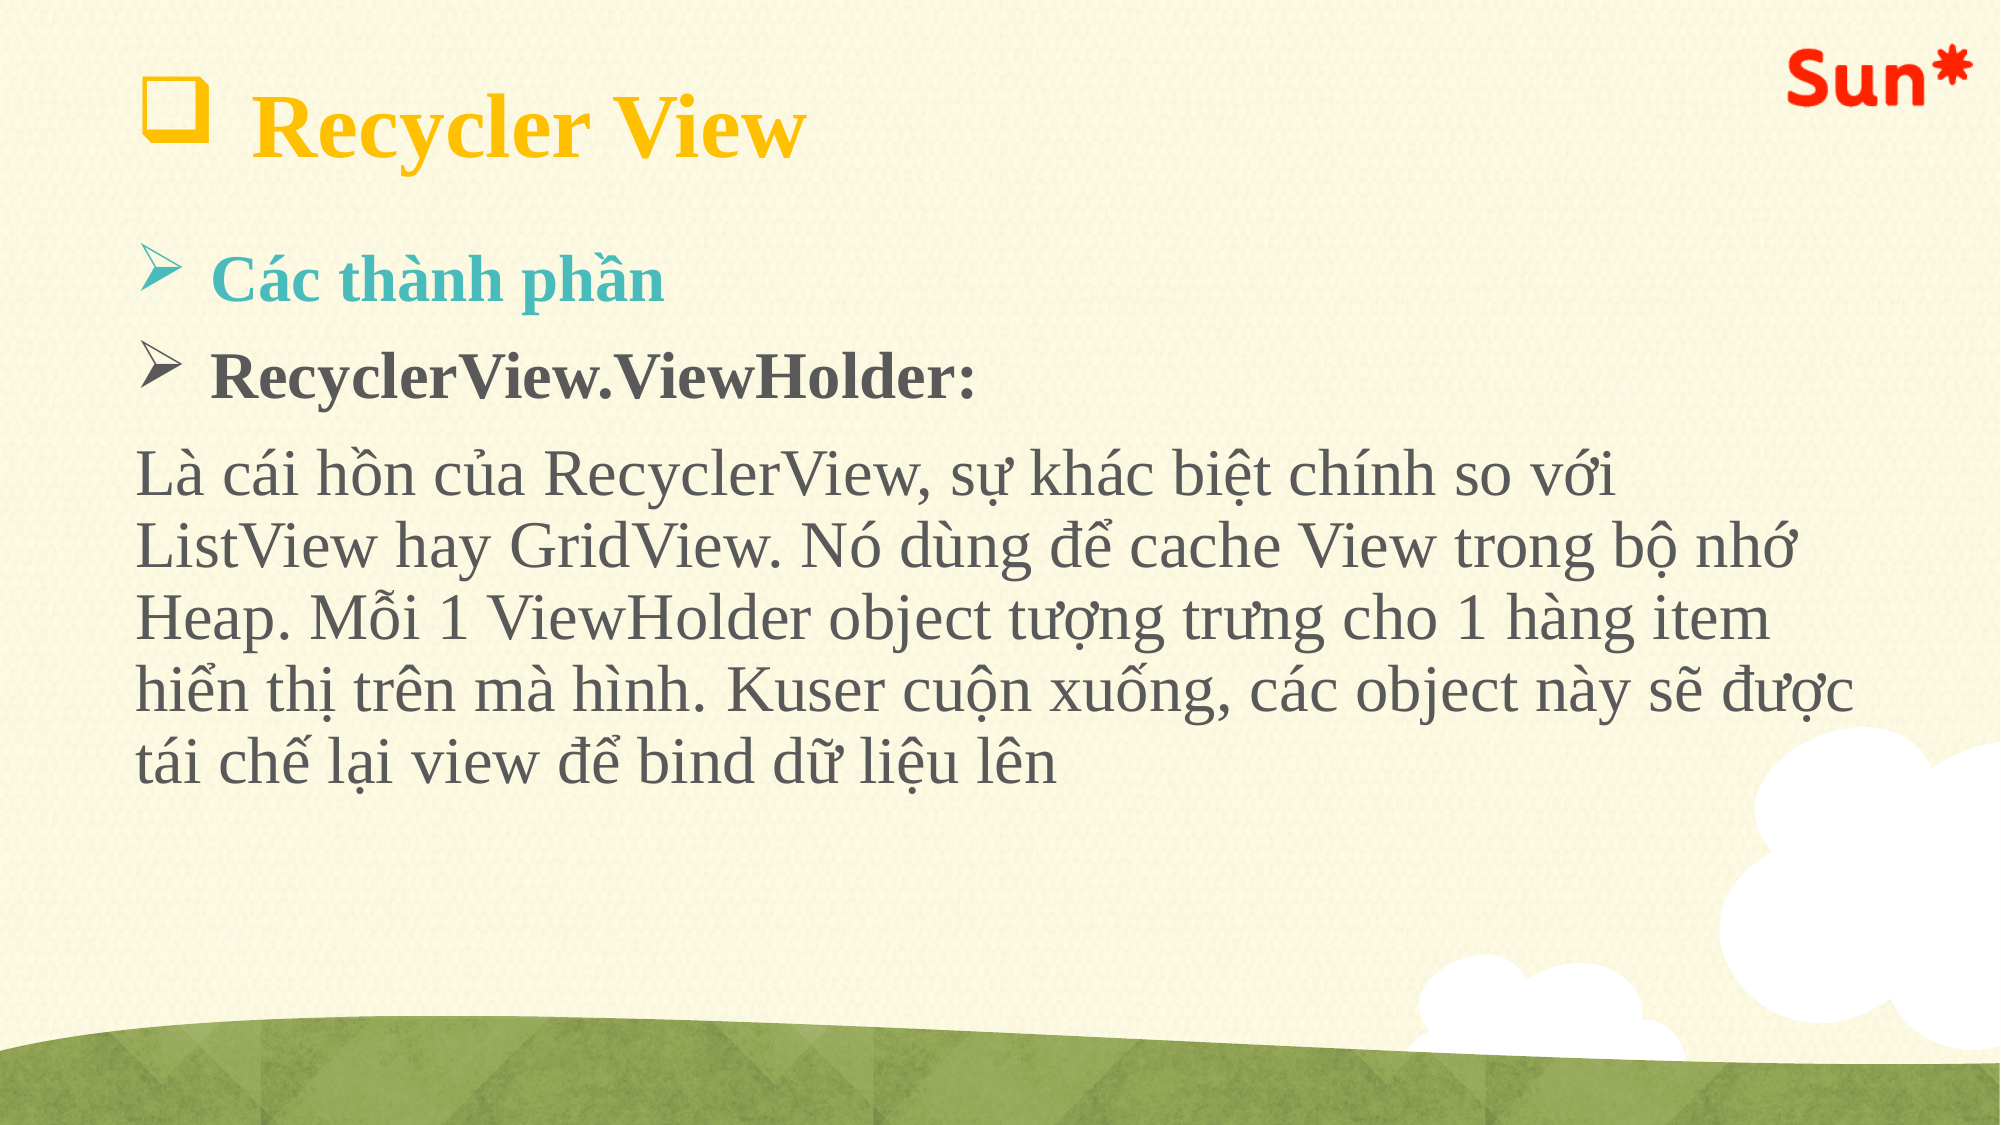

# Recycler View
Các thành phần
RecyclerView.ViewHolder:
Là cái hồn của RecyclerView, sự khác biệt chính so với ListView hay GridView. Nó dùng để cache View trong bộ nhớ Heap. Mỗi 1 ViewHolder object tượng trưng cho 1 hàng item hiển thị trên mà hình. Kuser cuộn xuống, các object này sẽ được tái chế lại view để bind dữ liệu lên